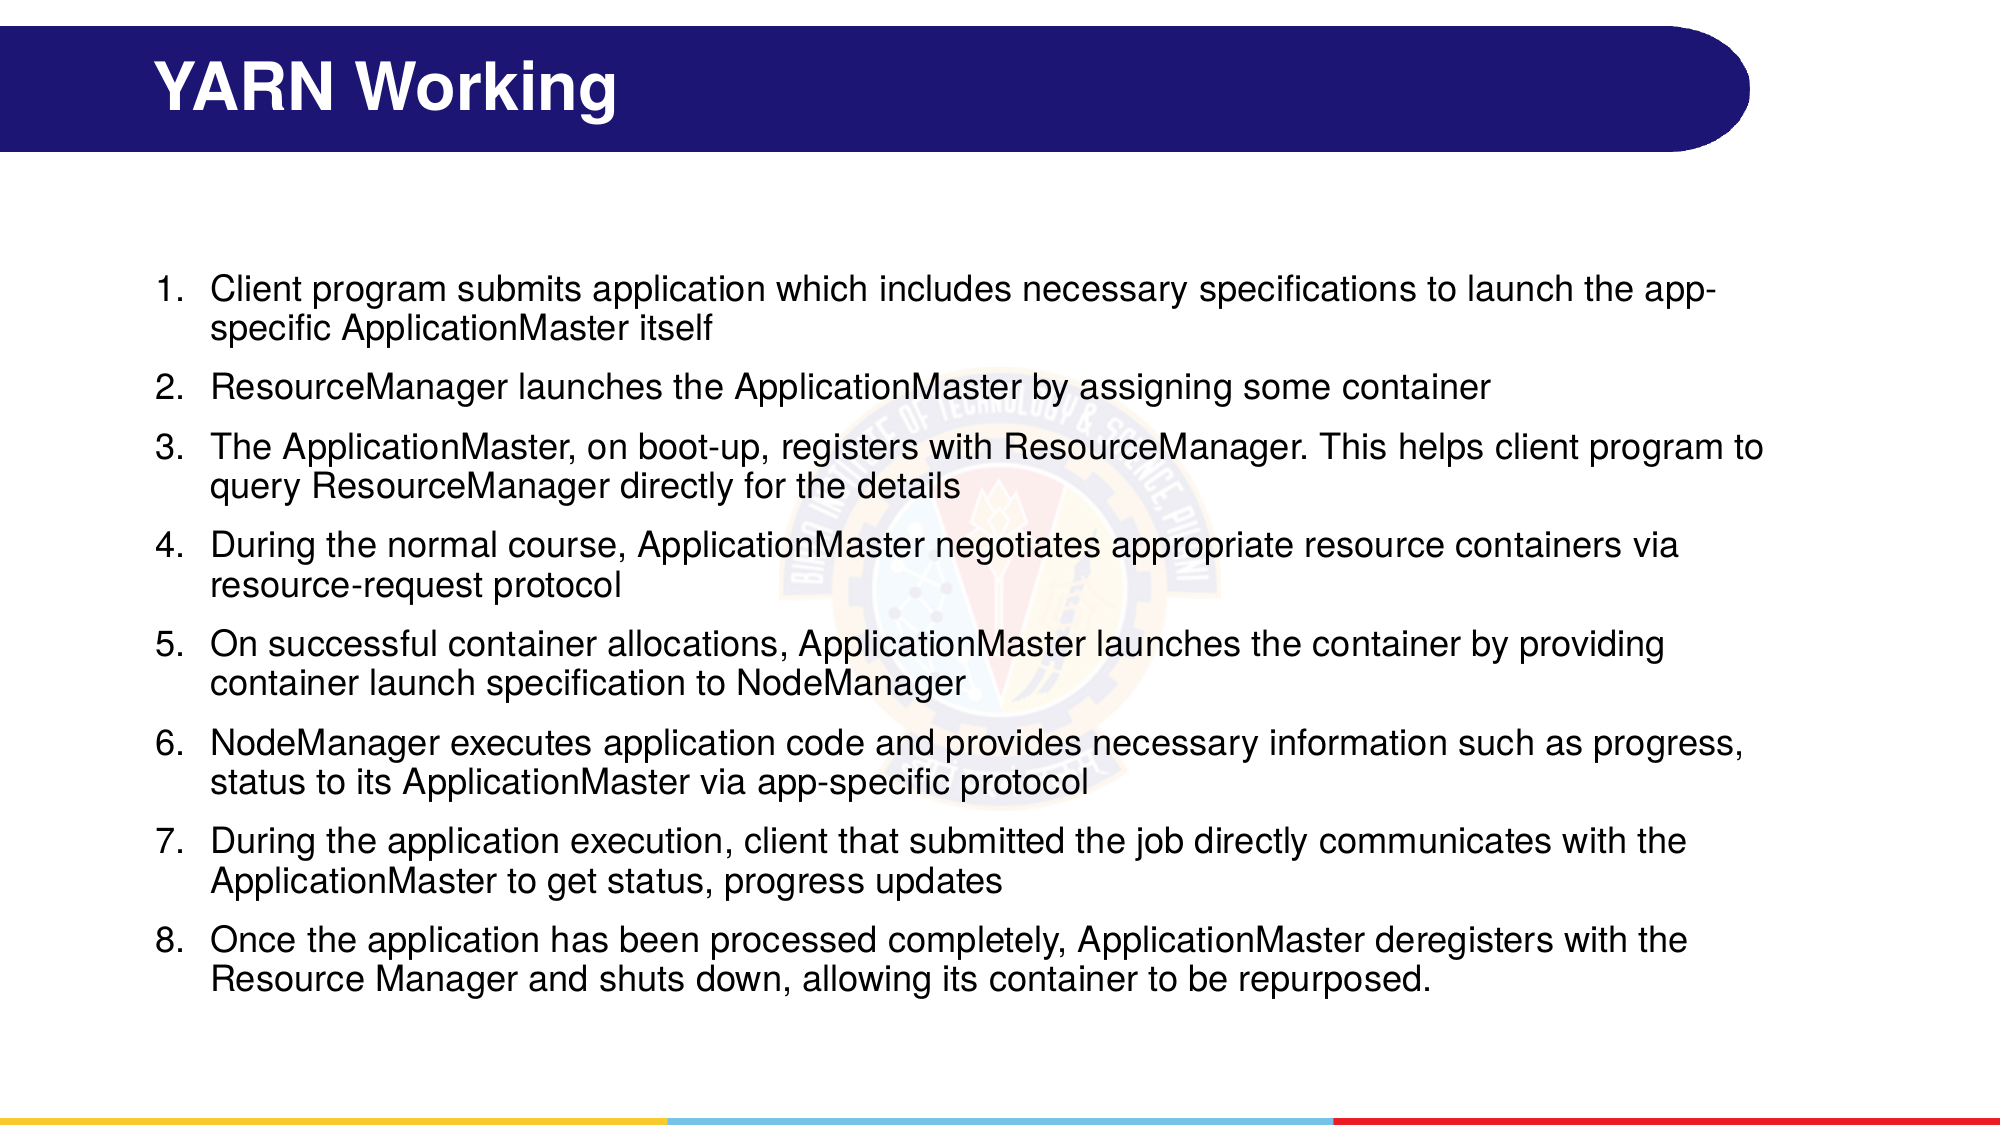

# YARN Working

Client program submits application which includes necessary specifications to launch the app-specific ApplicationMaster itself
ResourceManager launches the ApplicationMaster by assigning some container
The ApplicationMaster, on boot-up, registers with ResourceManager. This helps client program to query ResourceManager directly for the details
During the normal course, ApplicationMaster negotiates appropriate resource containers via resource-request protocol
On successful container allocations, ApplicationMaster launches the container by providing container launch specification to NodeManager
NodeManager executes application code and provides necessary information such as progress, status to its ApplicationMaster via app-specific protocol
During the application execution, client that submitted the job directly communicates with the ApplicationMaster to get status, progress updates
Once the application has been processed completely, ApplicationMaster deregisters with the Resource Manager and shuts down, allowing its container to be repurposed.